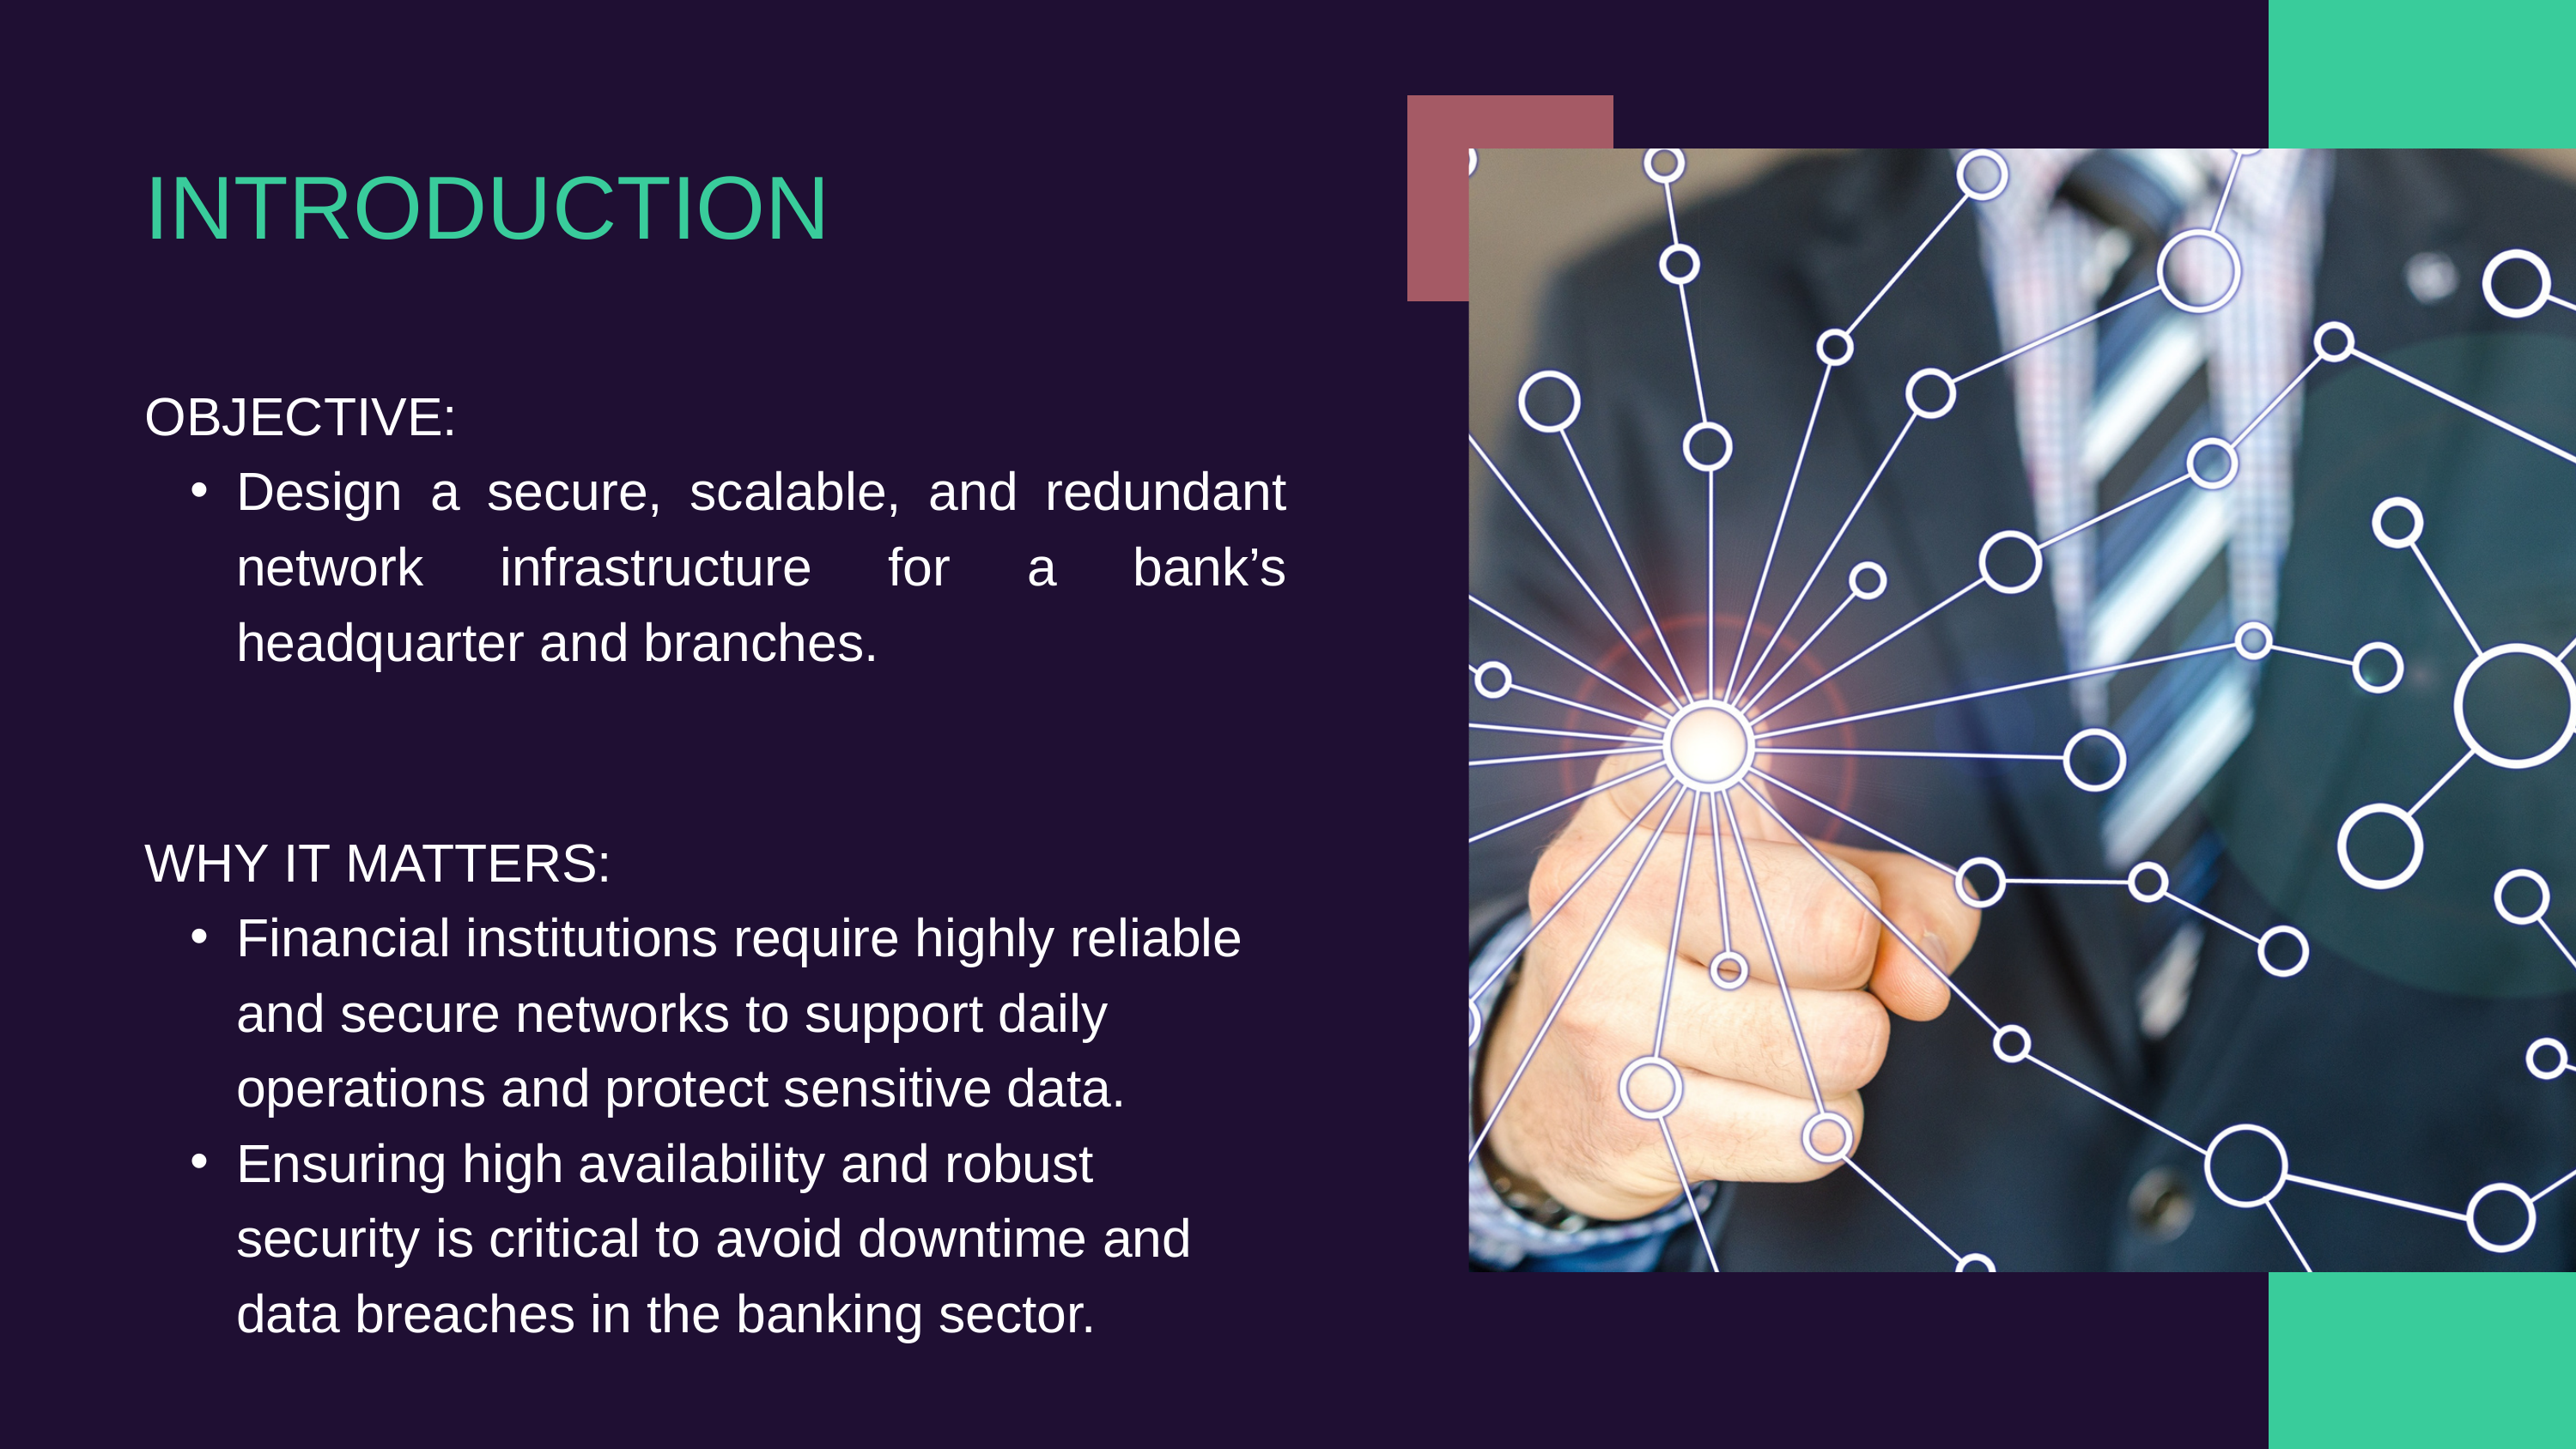

INTRODUCTION

OBJECTIVE:
Design a secure, scalable, and redundant network infrastructure for a bank’s headquarter and branches.

WHY IT MATTERS:
Financial institutions require highly reliable and secure networks to support daily operations and protect sensitive data.
Ensuring high availability and robust security is critical to avoid downtime and data breaches in the banking sector.